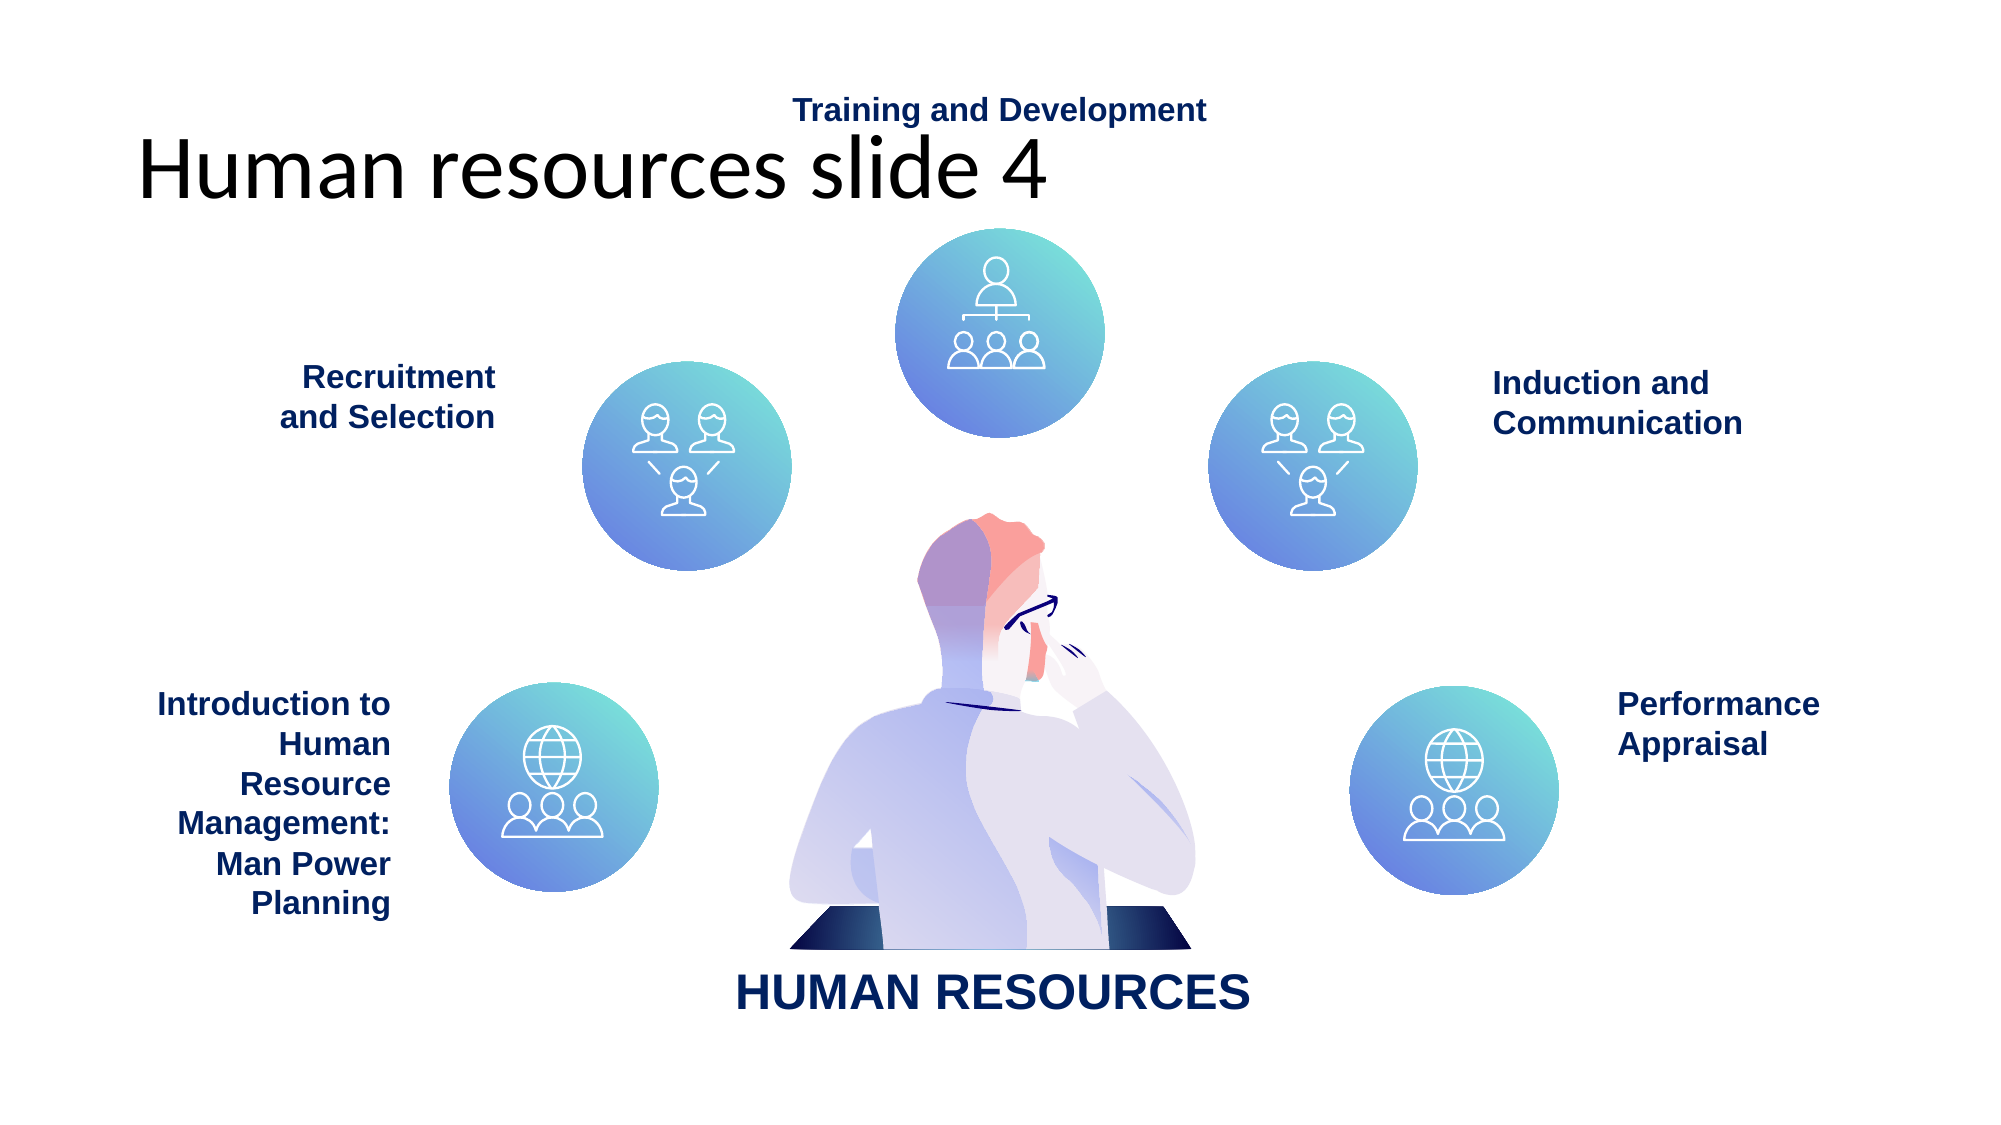

# Human resources slide 4
Training and Development

Recruitment and Selection
Induction and Communication

Introduction to Human Resource Management:
Man Power Planning
Performance Appraisal

HUMAN RESOURCES